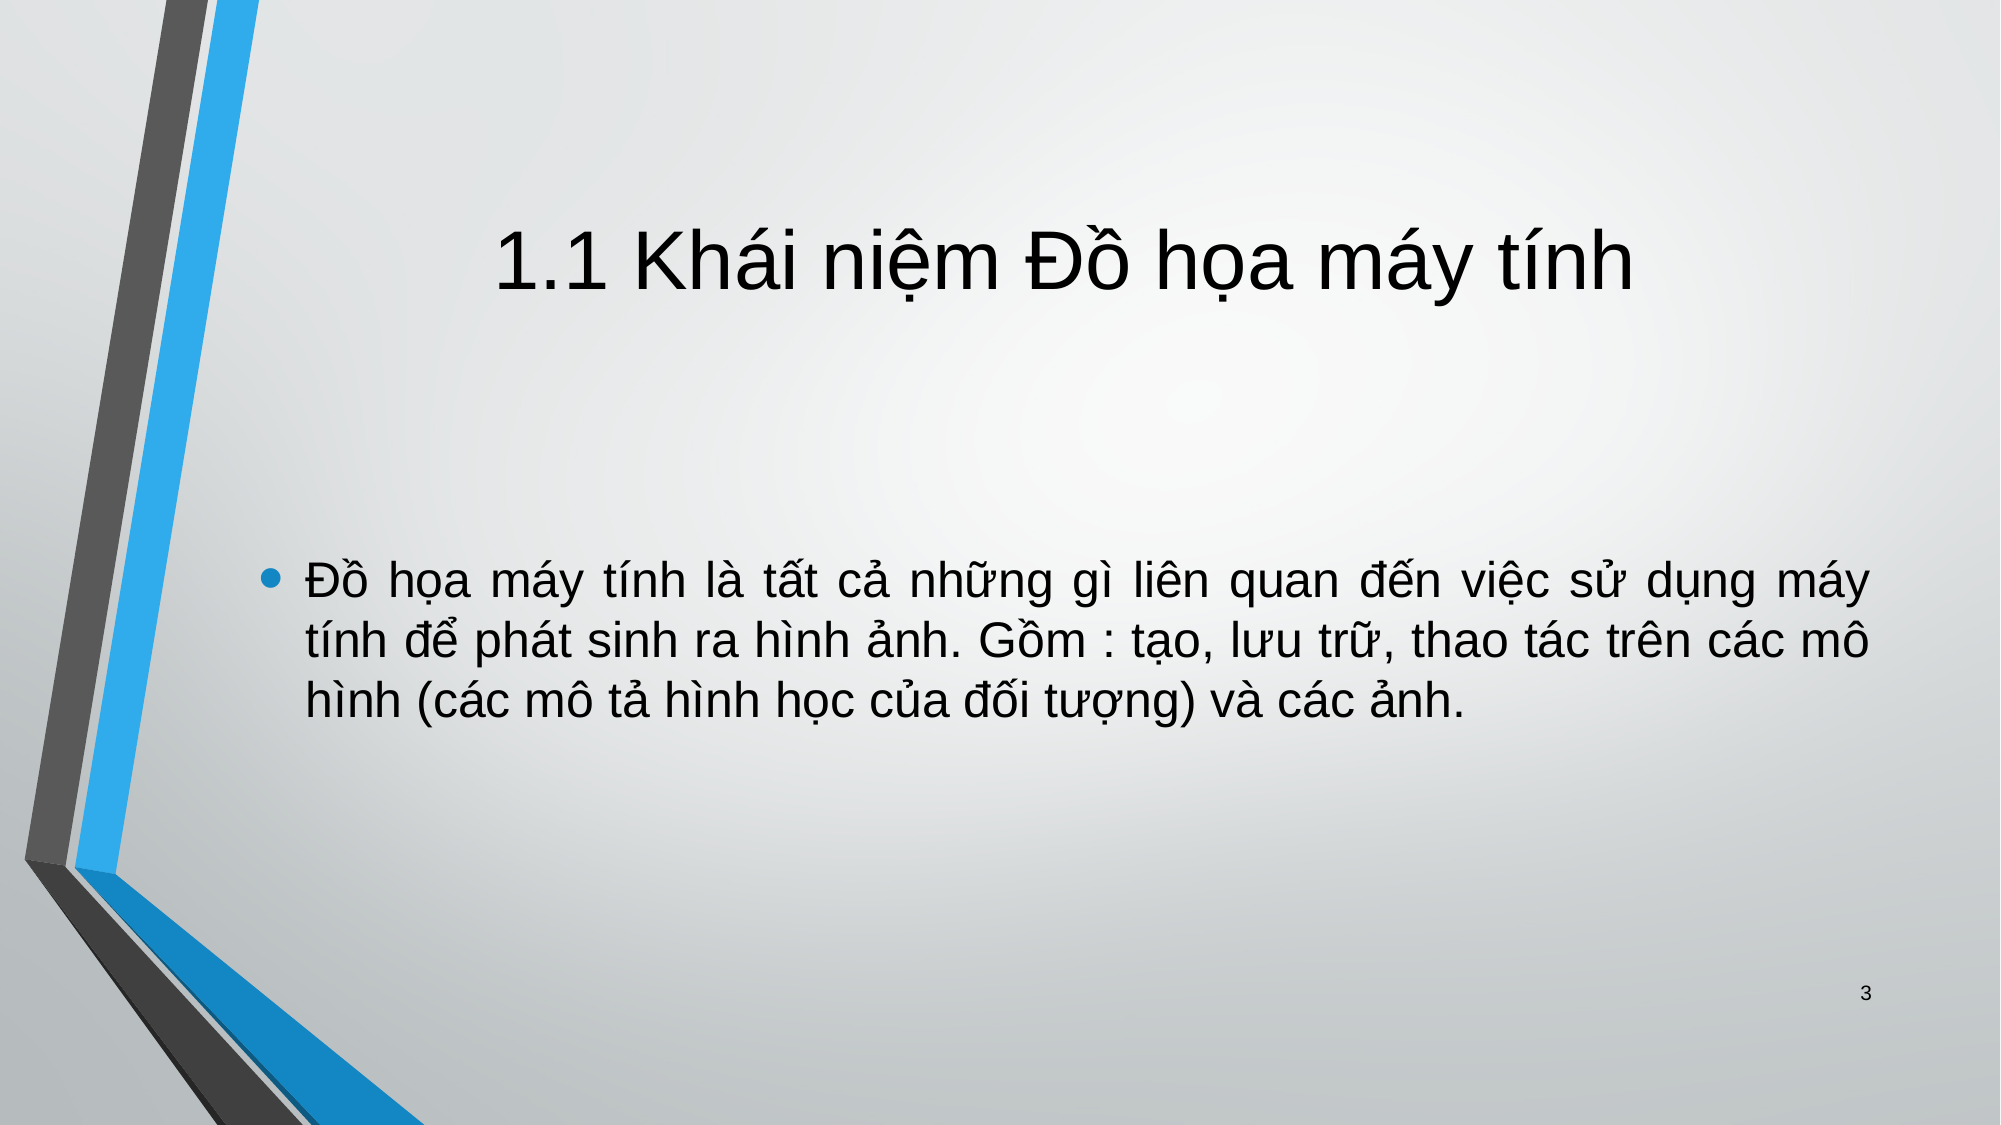

# 1.1 Khái niệm Đồ họa máy tính
Đồ họa máy tính là tất cả những gì liên quan đến việc sử dụng máy tính để phát sinh ra hình ảnh. Gồm : tạo, lưu trữ, thao tác trên các mô hình (các mô tả hình học của đối tượng) và các ảnh.

3